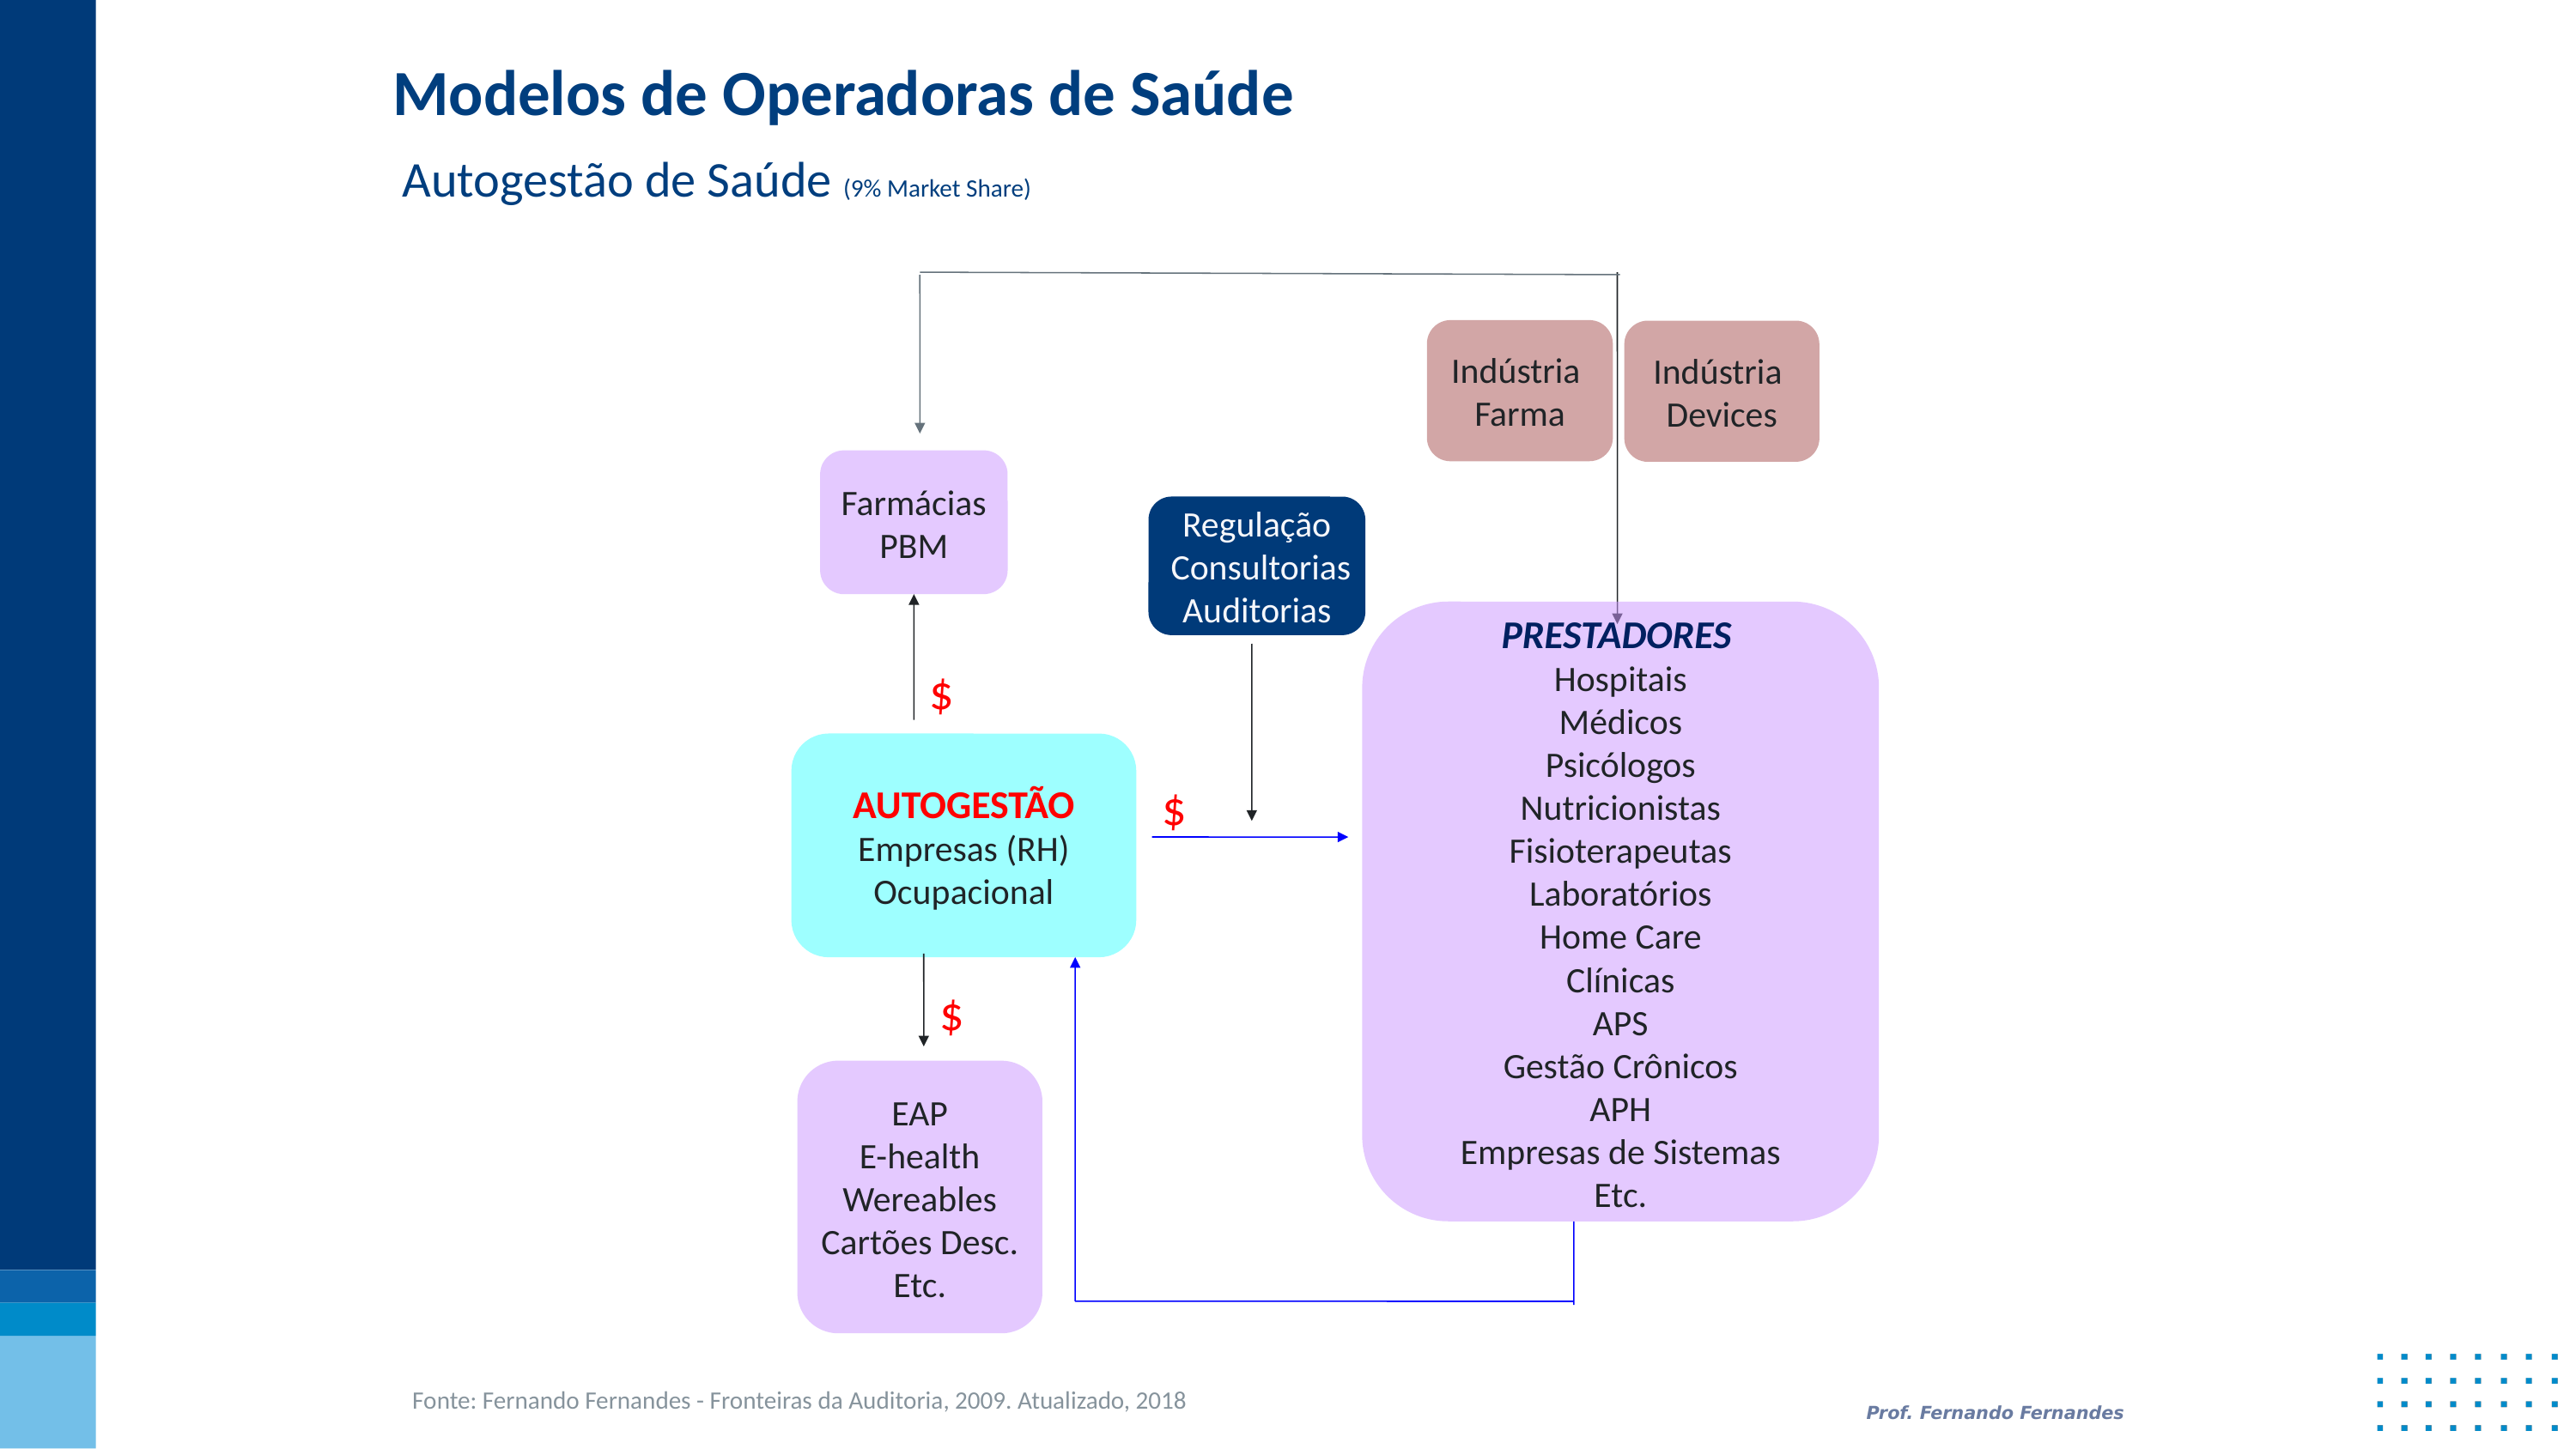

Modelos de Operadoras de Saúde
Autogestão de Saúde (9% Market Share)

Indústria
Farma
Indústria
Devices
Farmácias
PBM
Regulação
 Consultorias
Auditorias

PRESTADORES
Hospitais
Médicos
Psicólogos
Nutricionistas
Fisioterapeutas
Laboratórios
Home Care
Clínicas
APS
Gestão Crônicos
APH
Empresas de Sistemas
Etc.

$
AUTOGESTÃO
Empresas (RH)
Ocupacional
$

$
EAP
E-health
Wereables
Cartões Desc.
Etc.

Fonte: Fernando Fernandes - Fronteiras da Auditoria, 2009. Atualizado, 2018
Prof. Fernando Fernandes